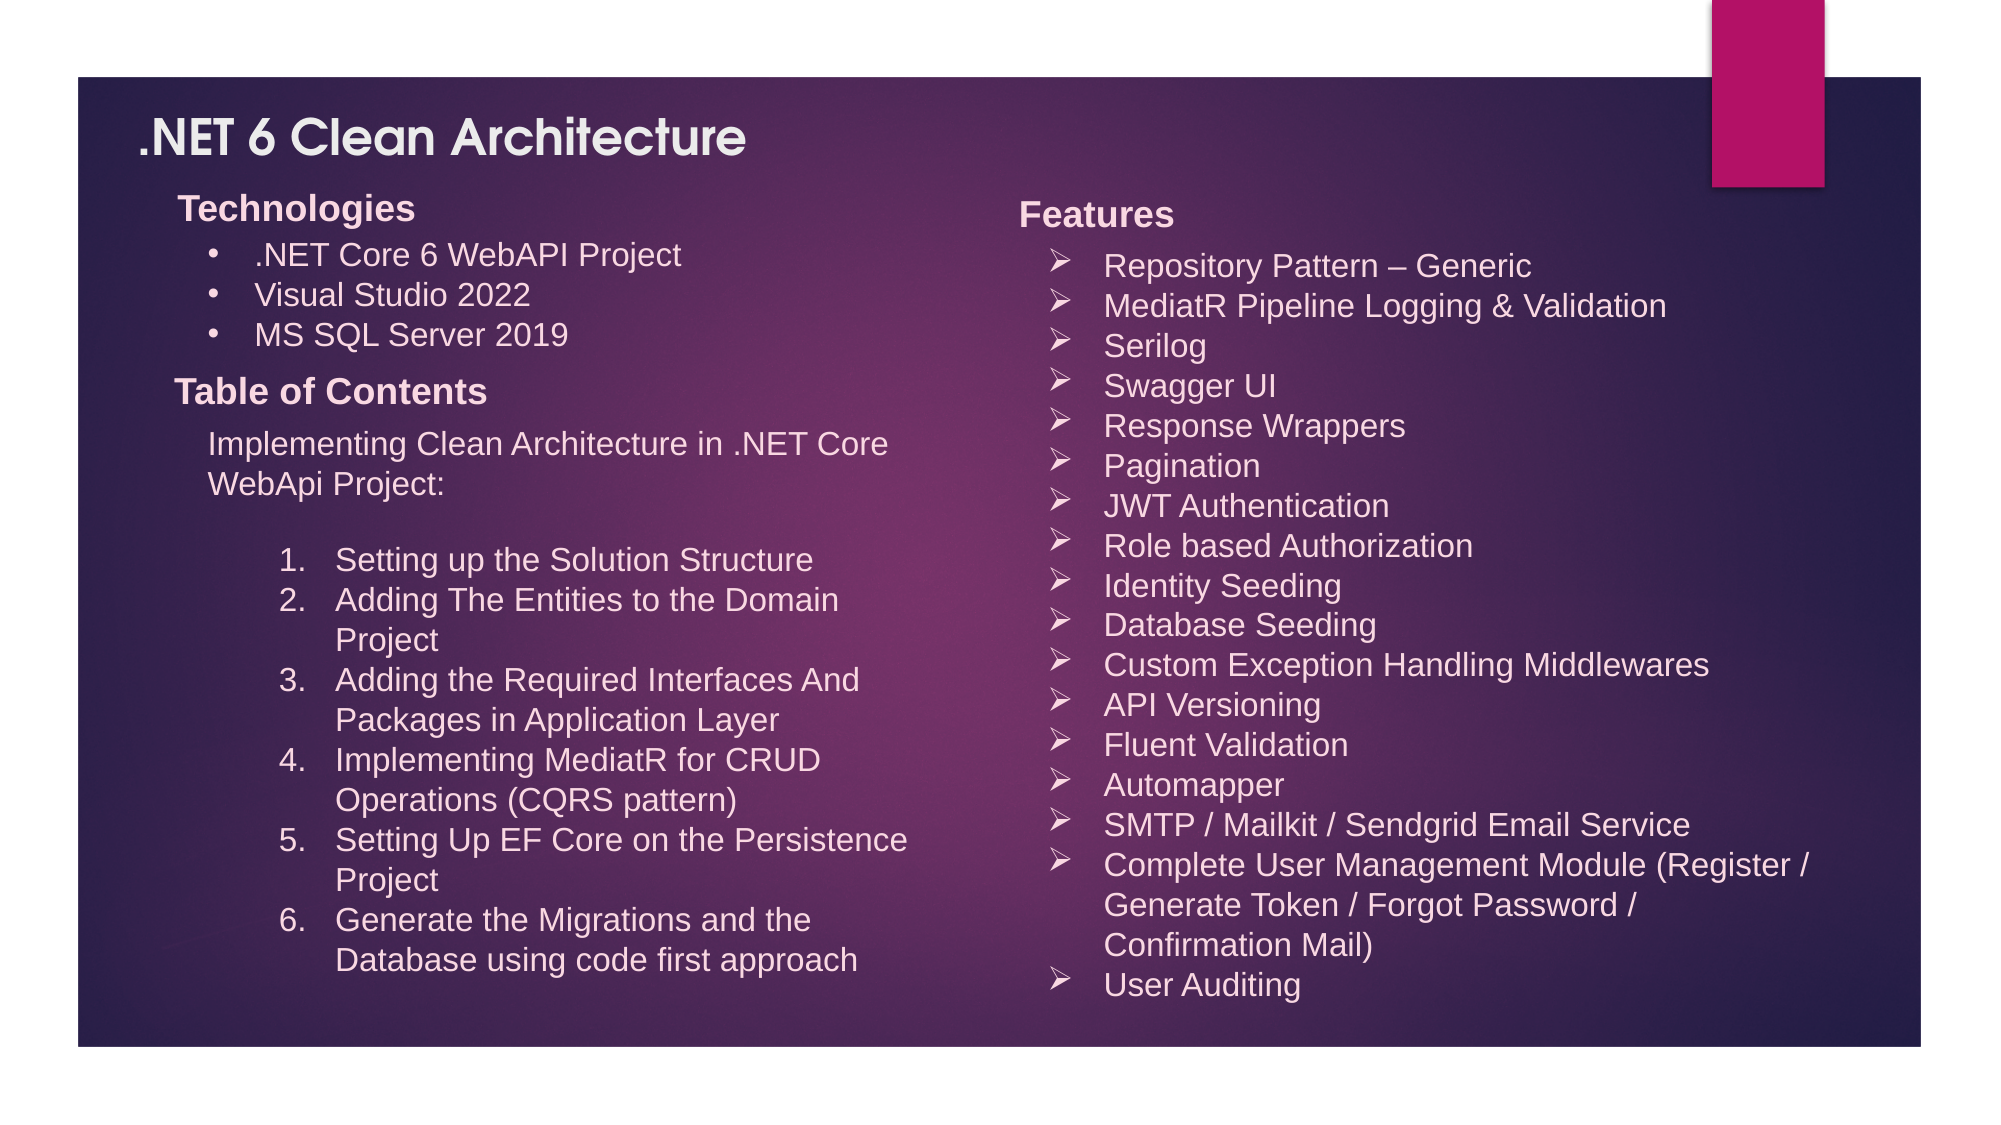

# .NET 6 Clean Architecture
Technologies
Features
.NET Core 6 WebAPI Project
Visual Studio 2022
MS SQL Server 2019
Repository Pattern – Generic
MediatR Pipeline Logging & Validation
Serilog
Swagger UI
Response Wrappers
Pagination
JWT Authentication
Role based Authorization
Identity Seeding
Database Seeding
Custom Exception Handling Middlewares
API Versioning
Fluent Validation
Automapper
SMTP / Mailkit / Sendgrid Email Service
Complete User Management Module (Register / Generate Token / Forgot Password / Confirmation Mail)
User Auditing
Table of Contents
Implementing Clean Architecture in .NET Core WebApi Project:
Setting up the Solution Structure
Adding The Entities to the Domain Project
Adding the Required Interfaces And Packages in Application Layer
Implementing MediatR for CRUD Operations (CQRS pattern)
Setting Up EF Core on the Persistence Project
Generate the Migrations and the Database using code first approach